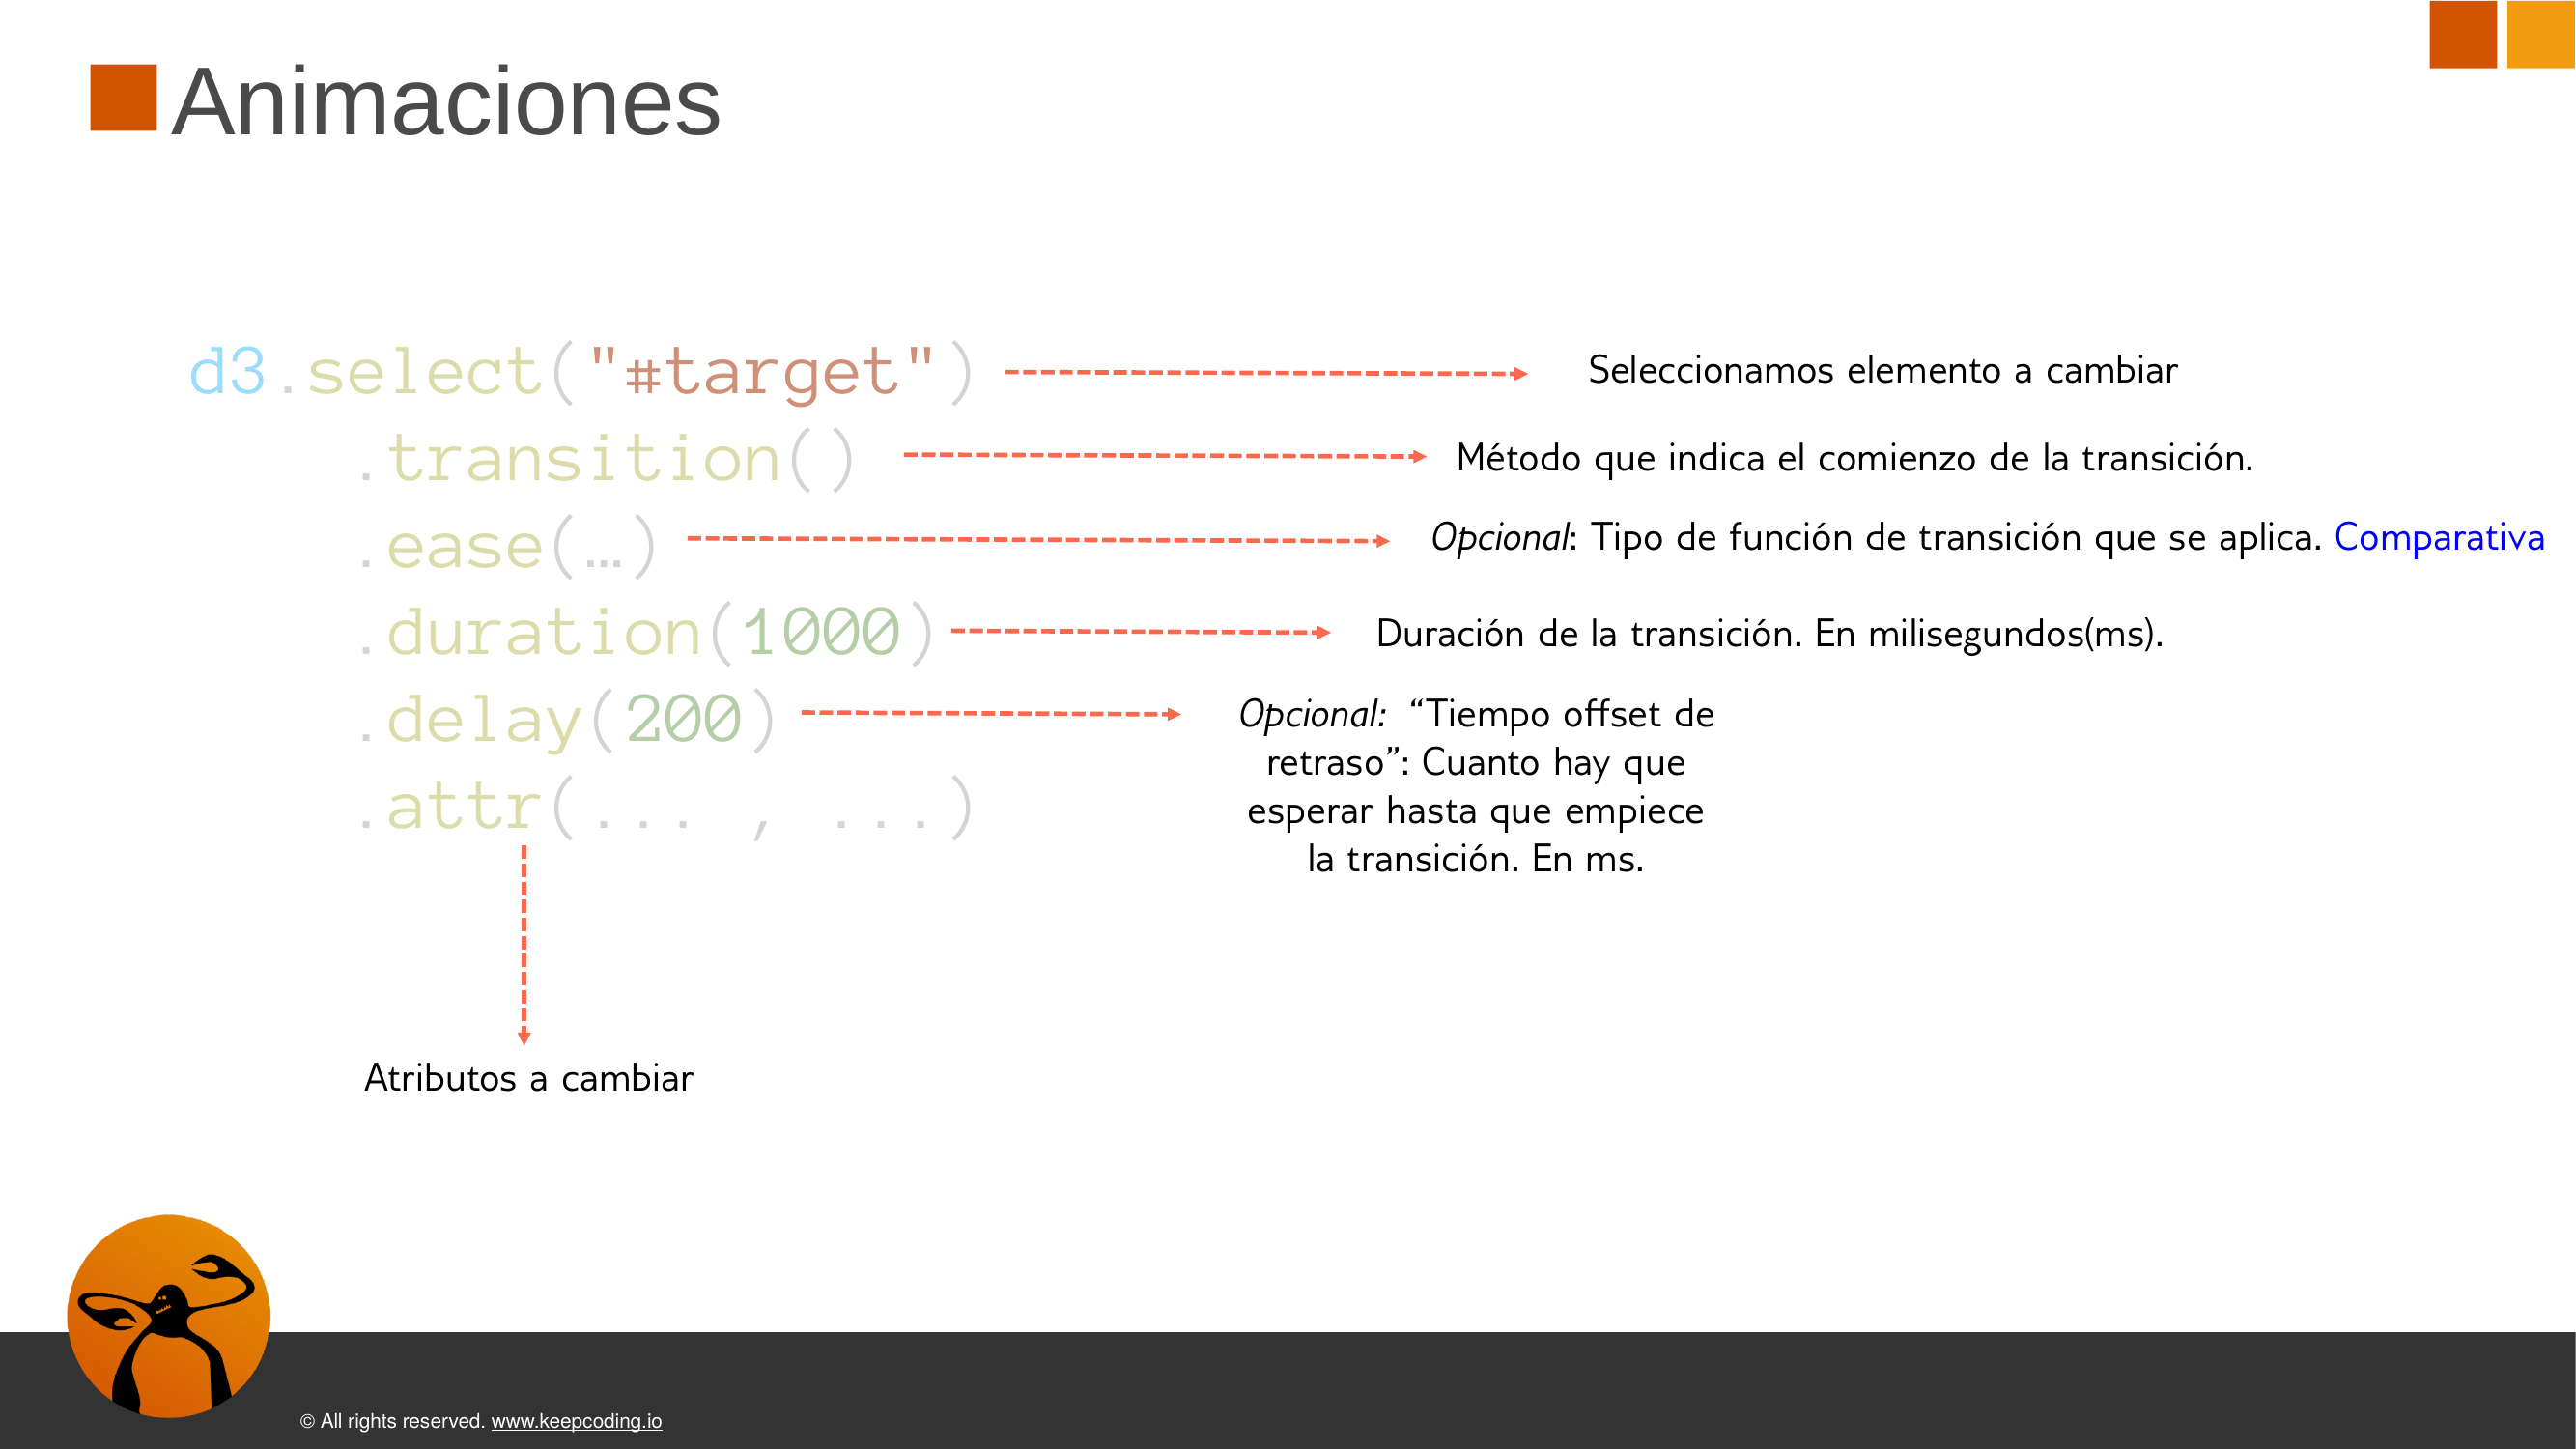

# Animaciones
d3.select("#target")
    .transition()
    .ease(…)
    .duration(1000)
    .delay(200)
    .attr(... , ...)

Seleccionamos elemento a cambiar
                  Método que indica el comienzo de la transición.
                                     Opcional: Tipo de función de transición que se aplica. Comparativa
Duración de la transición. En milisegundos(ms).
Opcional:  “Tiempo offset de retraso”: Cuanto hay que esperar hasta que empiece la transición. En ms.
Atributos a cambiar